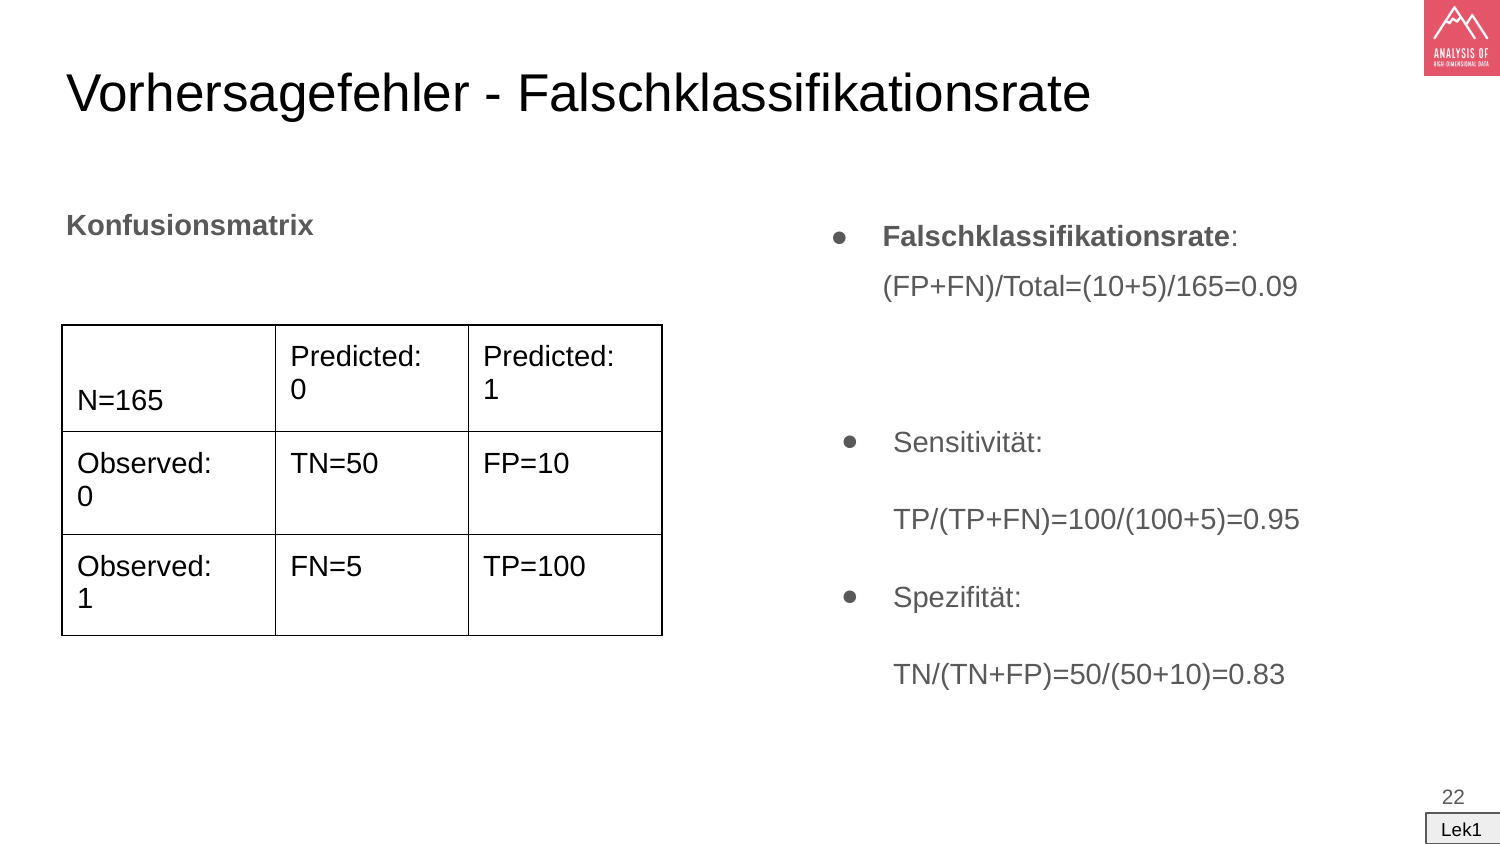

# Vorhersagefehler - Falschklassifikationsrate
Konfusionsmatrix
Falschklassifikationsrate: (FP+FN)/Total=(10+5)/165=0.09
| N=165 | Predicted: 0 | Predicted: 1 |
| --- | --- | --- |
| Observed: 0 | TN=50 | FP=10 |
| Observed: 1 | FN=5 | TP=100 |
Sensitivität:
TP/(TP+FN)=100/(100+5)=0.95
Spezifität:
TN/(TN+FP)=50/(50+10)=0.83
22
Lek1